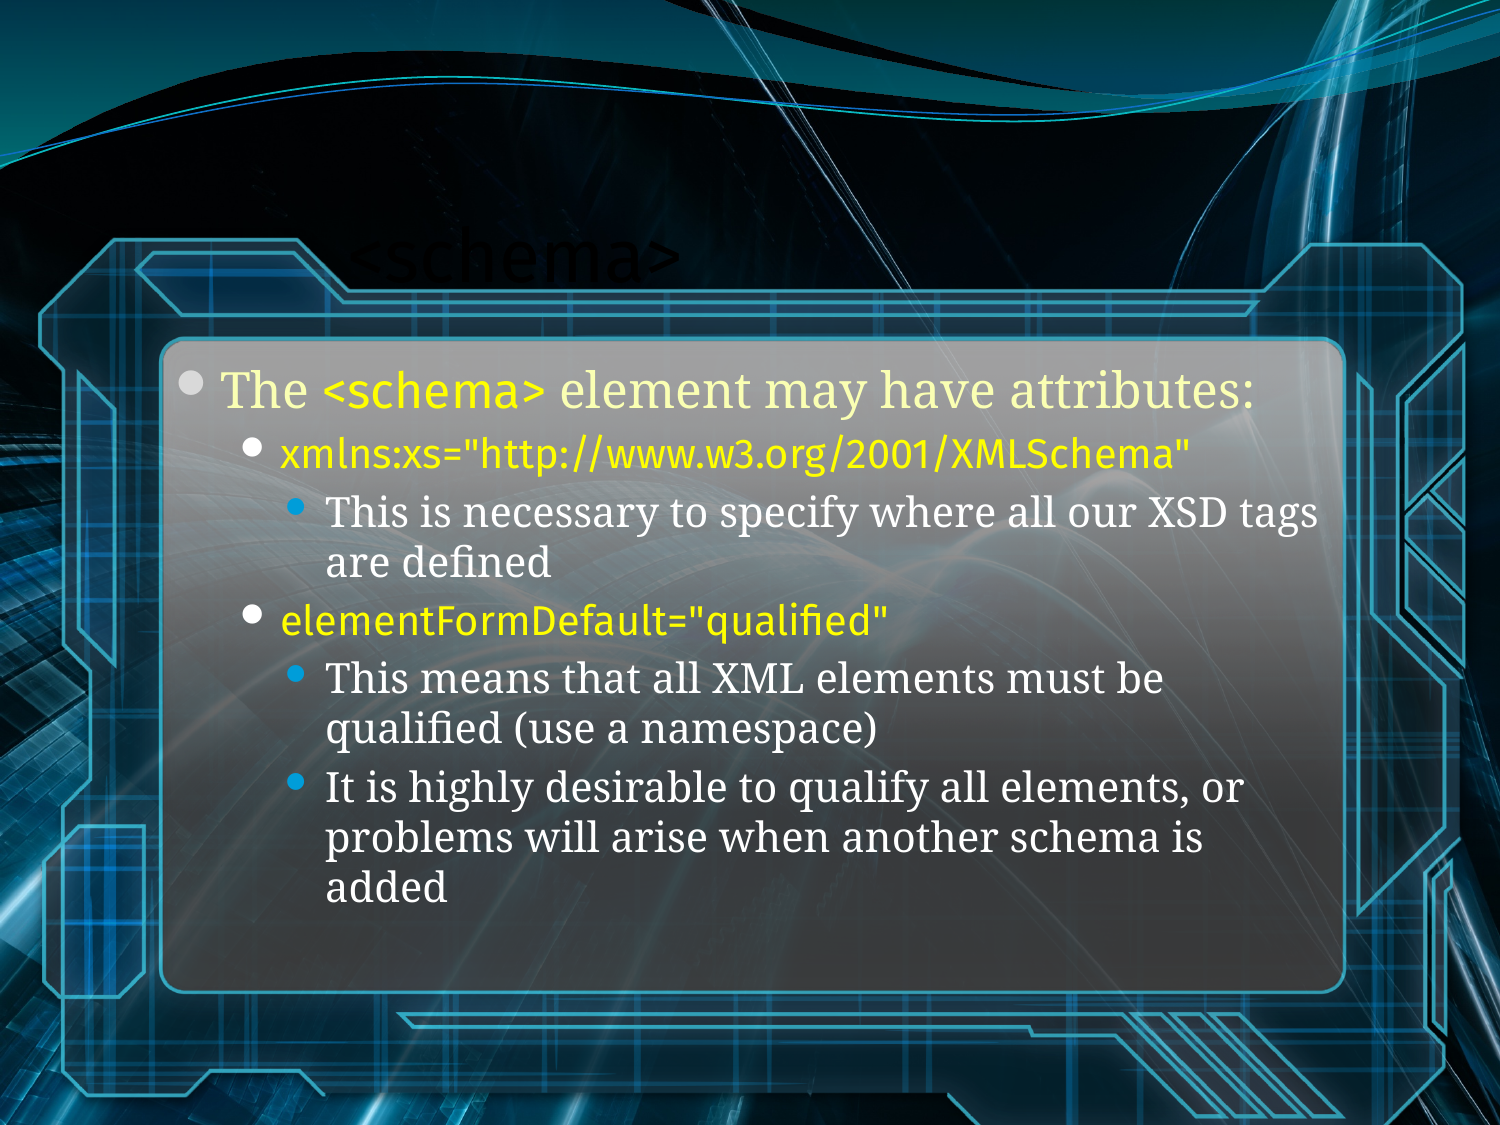

# <schema>
The <schema> element may have attributes:
xmlns:xs="http://www.w3.org/2001/XMLSchema"
This is necessary to specify where all our XSD tags are defined
elementFormDefault="qualified"
This means that all XML elements must be qualified (use a namespace)
It is highly desirable to qualify all elements, or problems will arise when another schema is added